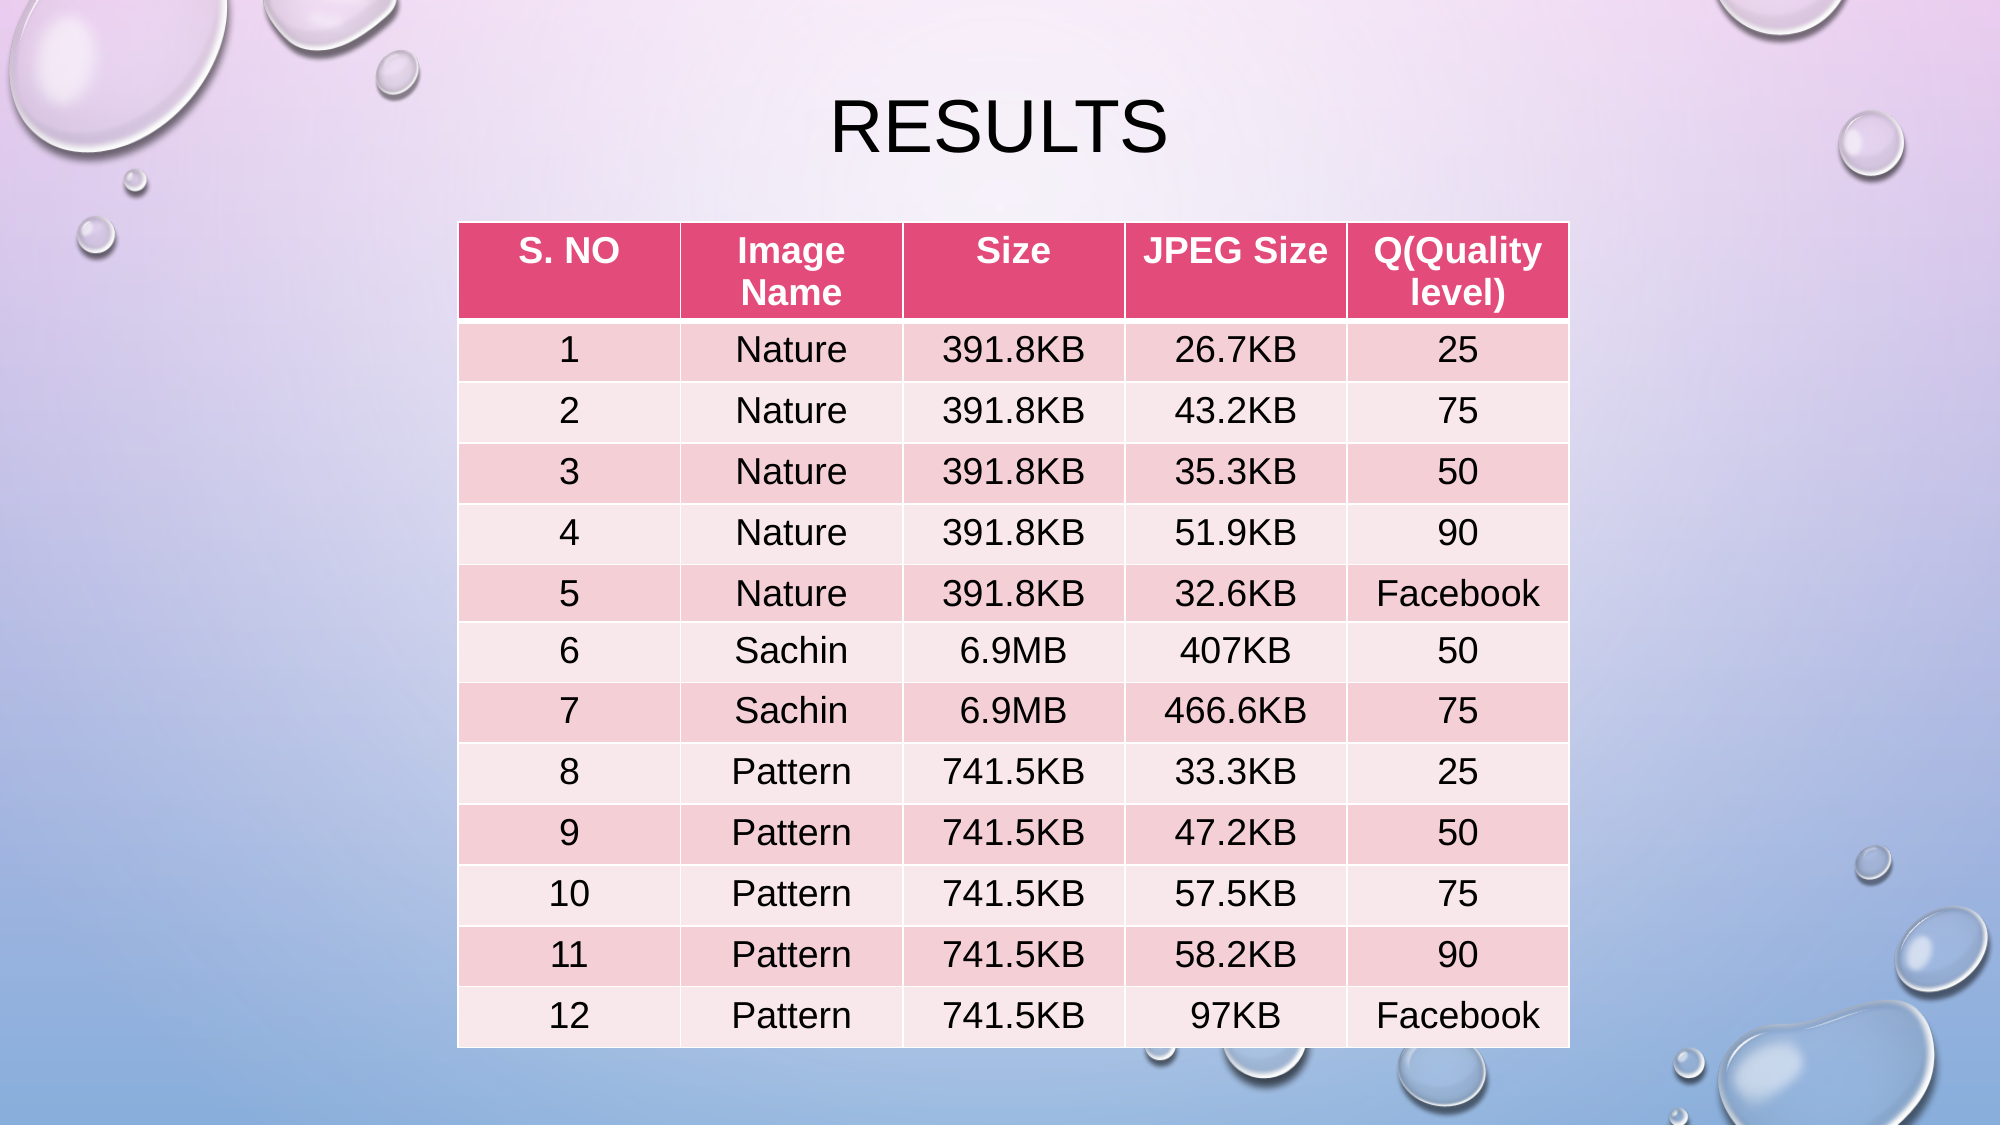

# RESULTS
| S. NO | Image Name | Size | JPEG Size | Q(Quality level) |
| --- | --- | --- | --- | --- |
| 1 | Nature | 391.8KB | 26.7KB | 25 |
| 2 | Nature | 391.8KB | 43.2KB | 75 |
| 3 | Nature | 391.8KB | 35.3KB | 50 |
| 4 | Nature | 391.8KB | 51.9KB | 90 |
| 5 | Nature | 391.8KB | 32.6KB | Facebook |
| 6 | Sachin | 6.9MB | 407KB | 50 |
| 7 | Sachin | 6.9MB | 466.6KB | 75 |
| 8 | Pattern | 741.5KB | 33.3KB | 25 |
| 9 | Pattern | 741.5KB | 47.2KB | 50 |
| 10 | Pattern | 741.5KB | 57.5KB | 75 |
| 11 | Pattern | 741.5KB | 58.2KB | 90 |
| 12 | Pattern | 741.5KB | 97KB | Facebook |